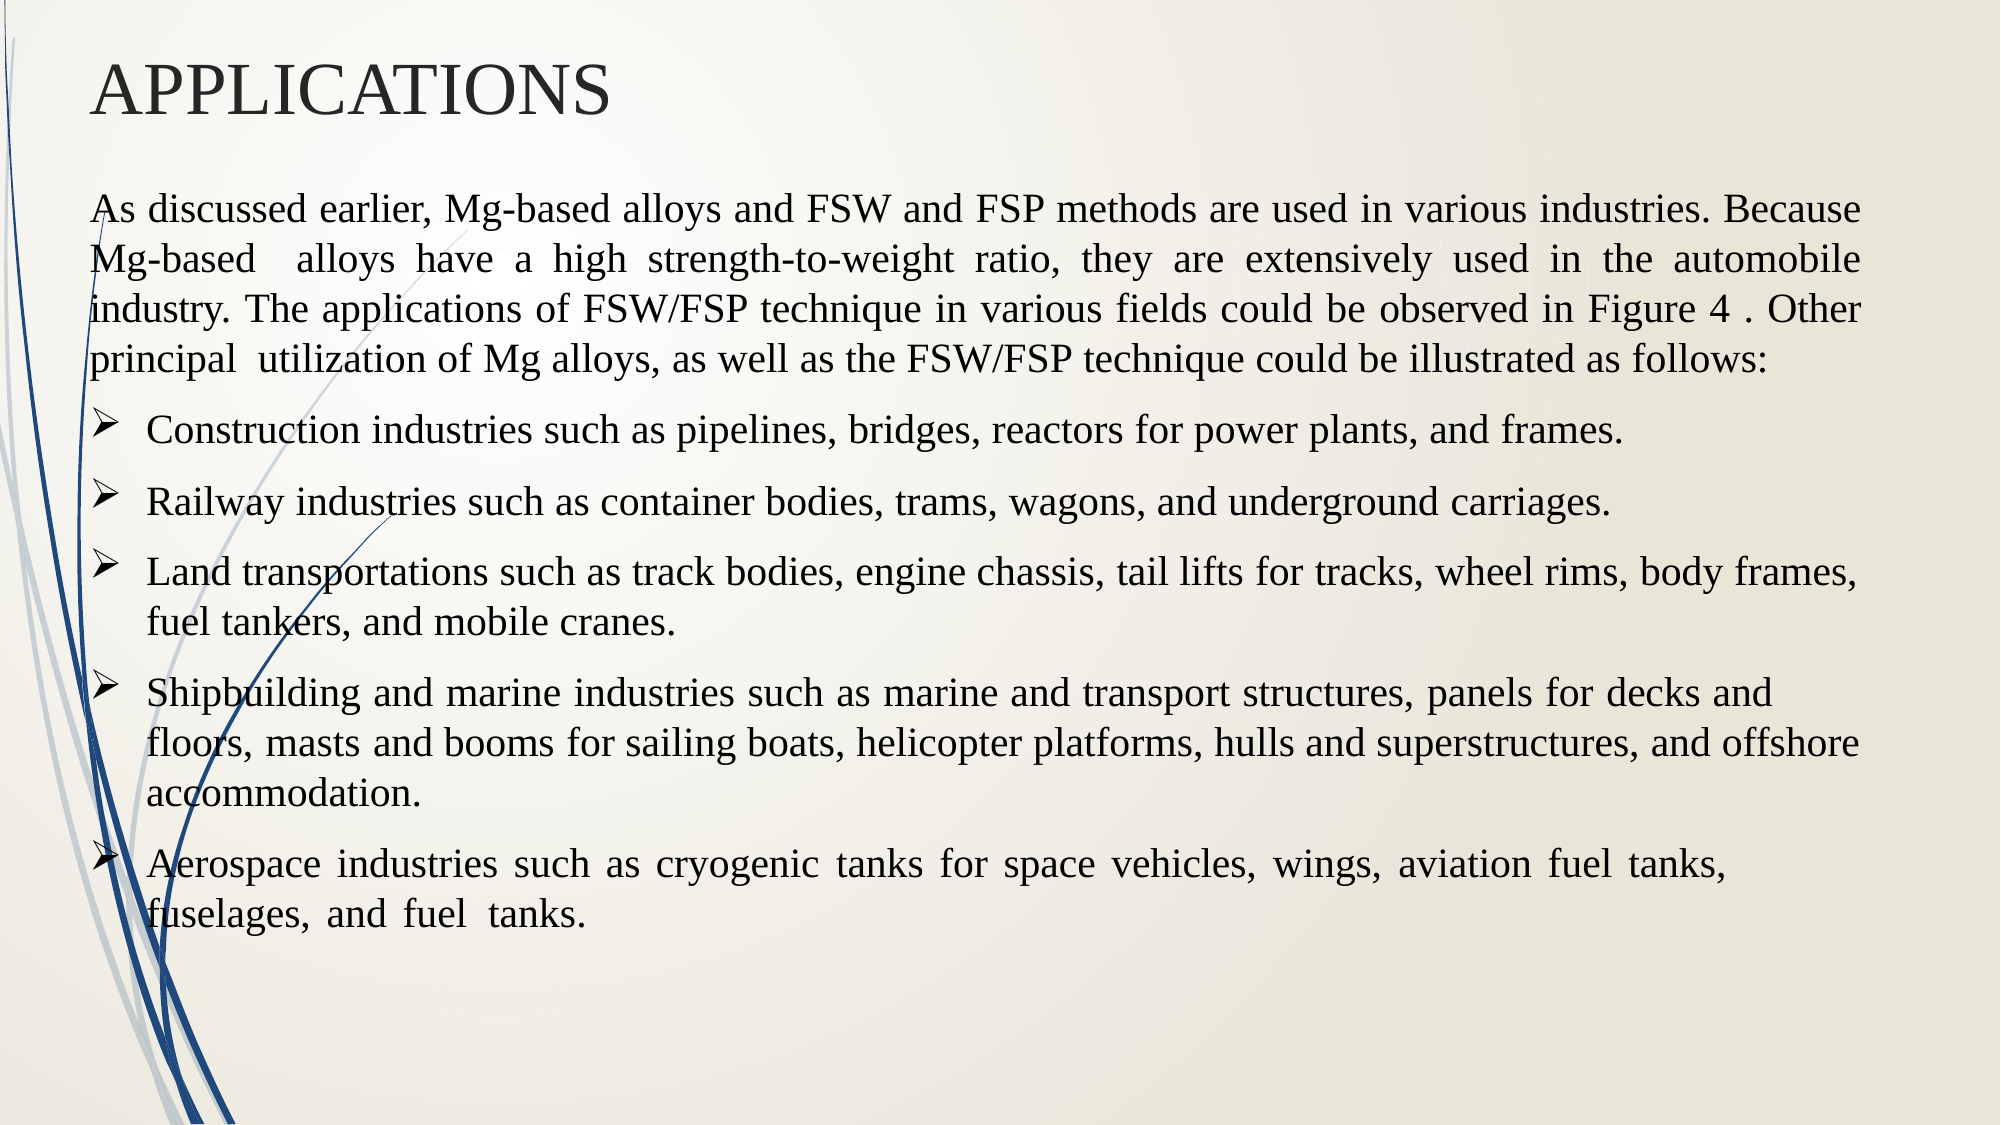

# APPLICATIONS
As discussed earlier, Mg-based alloys and FSW and FSP methods are used in various industries. Because Mg-based  alloys have a high strength-to-weight ratio, they are extensively used in the automobile industry. The applications of FSW/FSP technique in various fields could be observed in Figure 4 . Other principal  utilization of Mg alloys, as well as the FSW/FSP technique could be illustrated as follows:
Construction industries such as pipelines, bridges, reactors for power plants, and frames.
Railway industries such as container bodies, trams, wagons, and underground carriages.
Land transportations such as track bodies, engine chassis, tail lifts for tracks, wheel rims, body frames, fuel tankers, and mobile cranes.
Shipbuilding and marine industries such as marine and transport structures, panels for decks and floors, masts and booms for sailing boats, helicopter platforms, hulls and superstructures, and offshore accommodation.
Aerospace industries such as cryogenic tanks for space vehicles, wings, aviation fuel tanks, fuselages, and fuel  tanks.